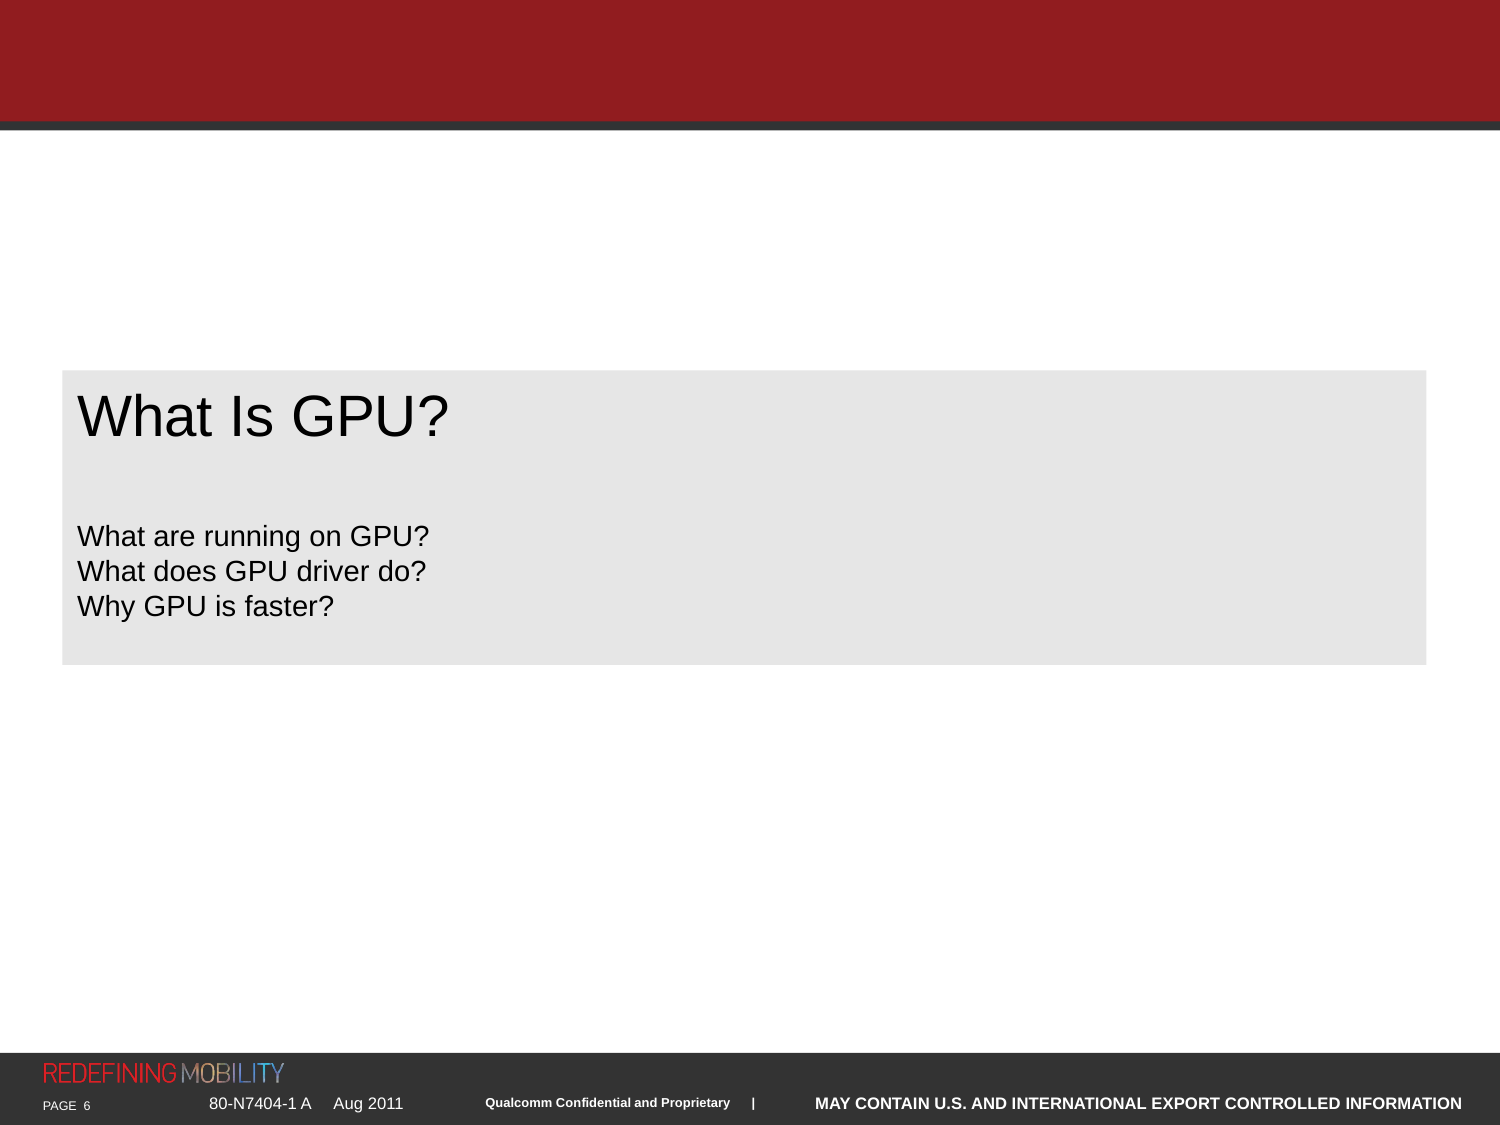

What Is GPU?

What are running on GPU?
What does GPU driver do?
Why GPU is faster?